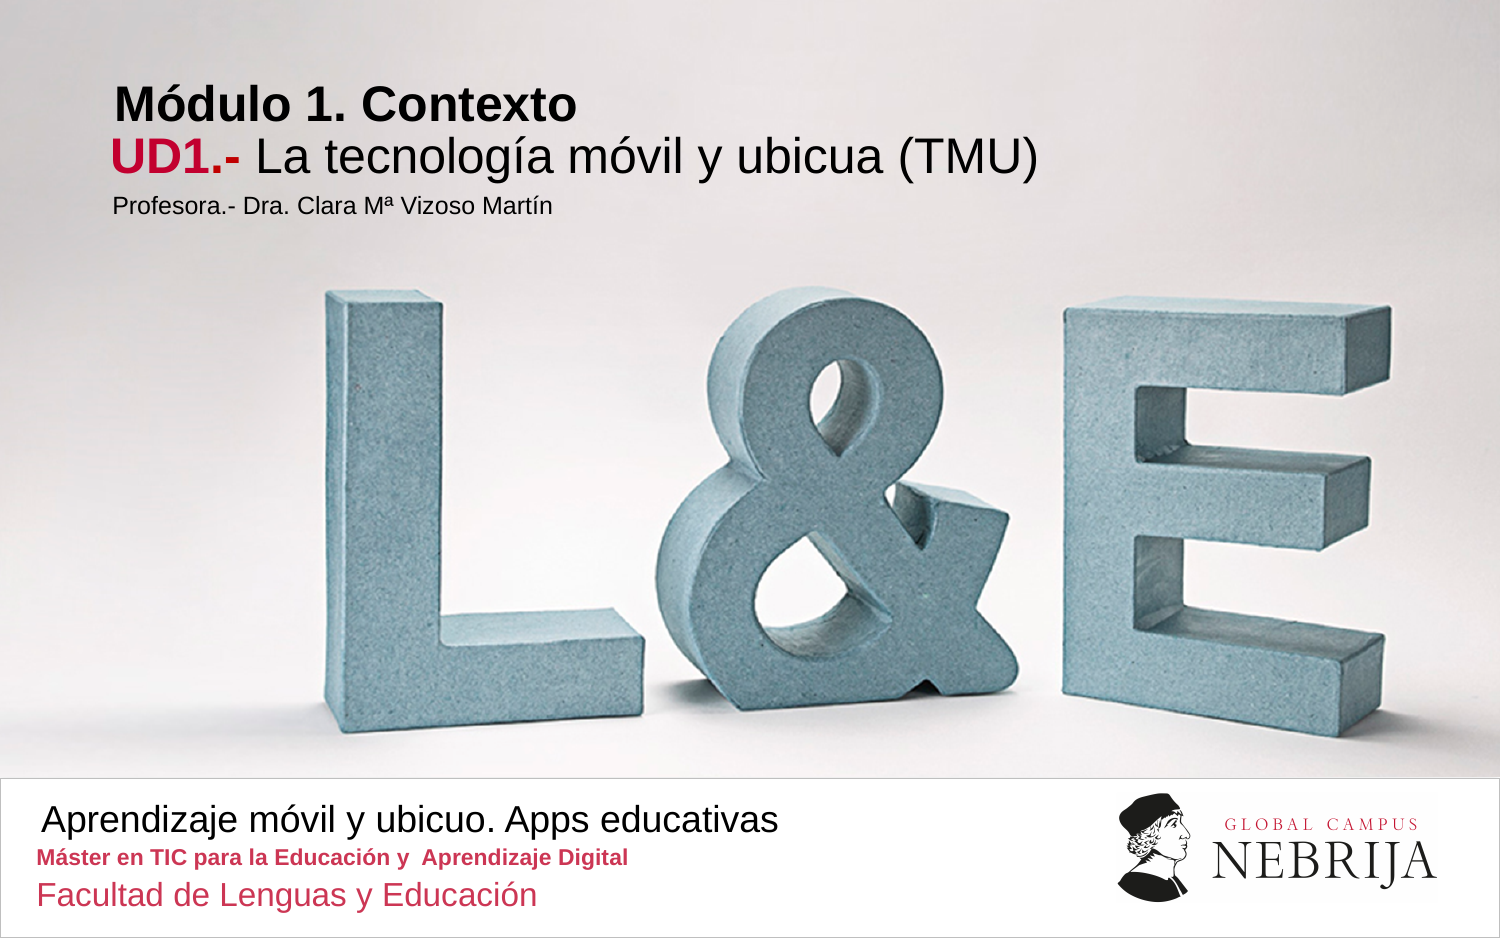

Módulo 1. Contexto
UD1.- La tecnología móvil y ubicua (TMU)
Profesora.- Dra. Clara Mª Vizoso Martín
Aprendizaje móvil y ubicuo. Apps educativas
Máster en TIC para la Educación y  Aprendizaje Digital
Facultad de Lenguas y Educación